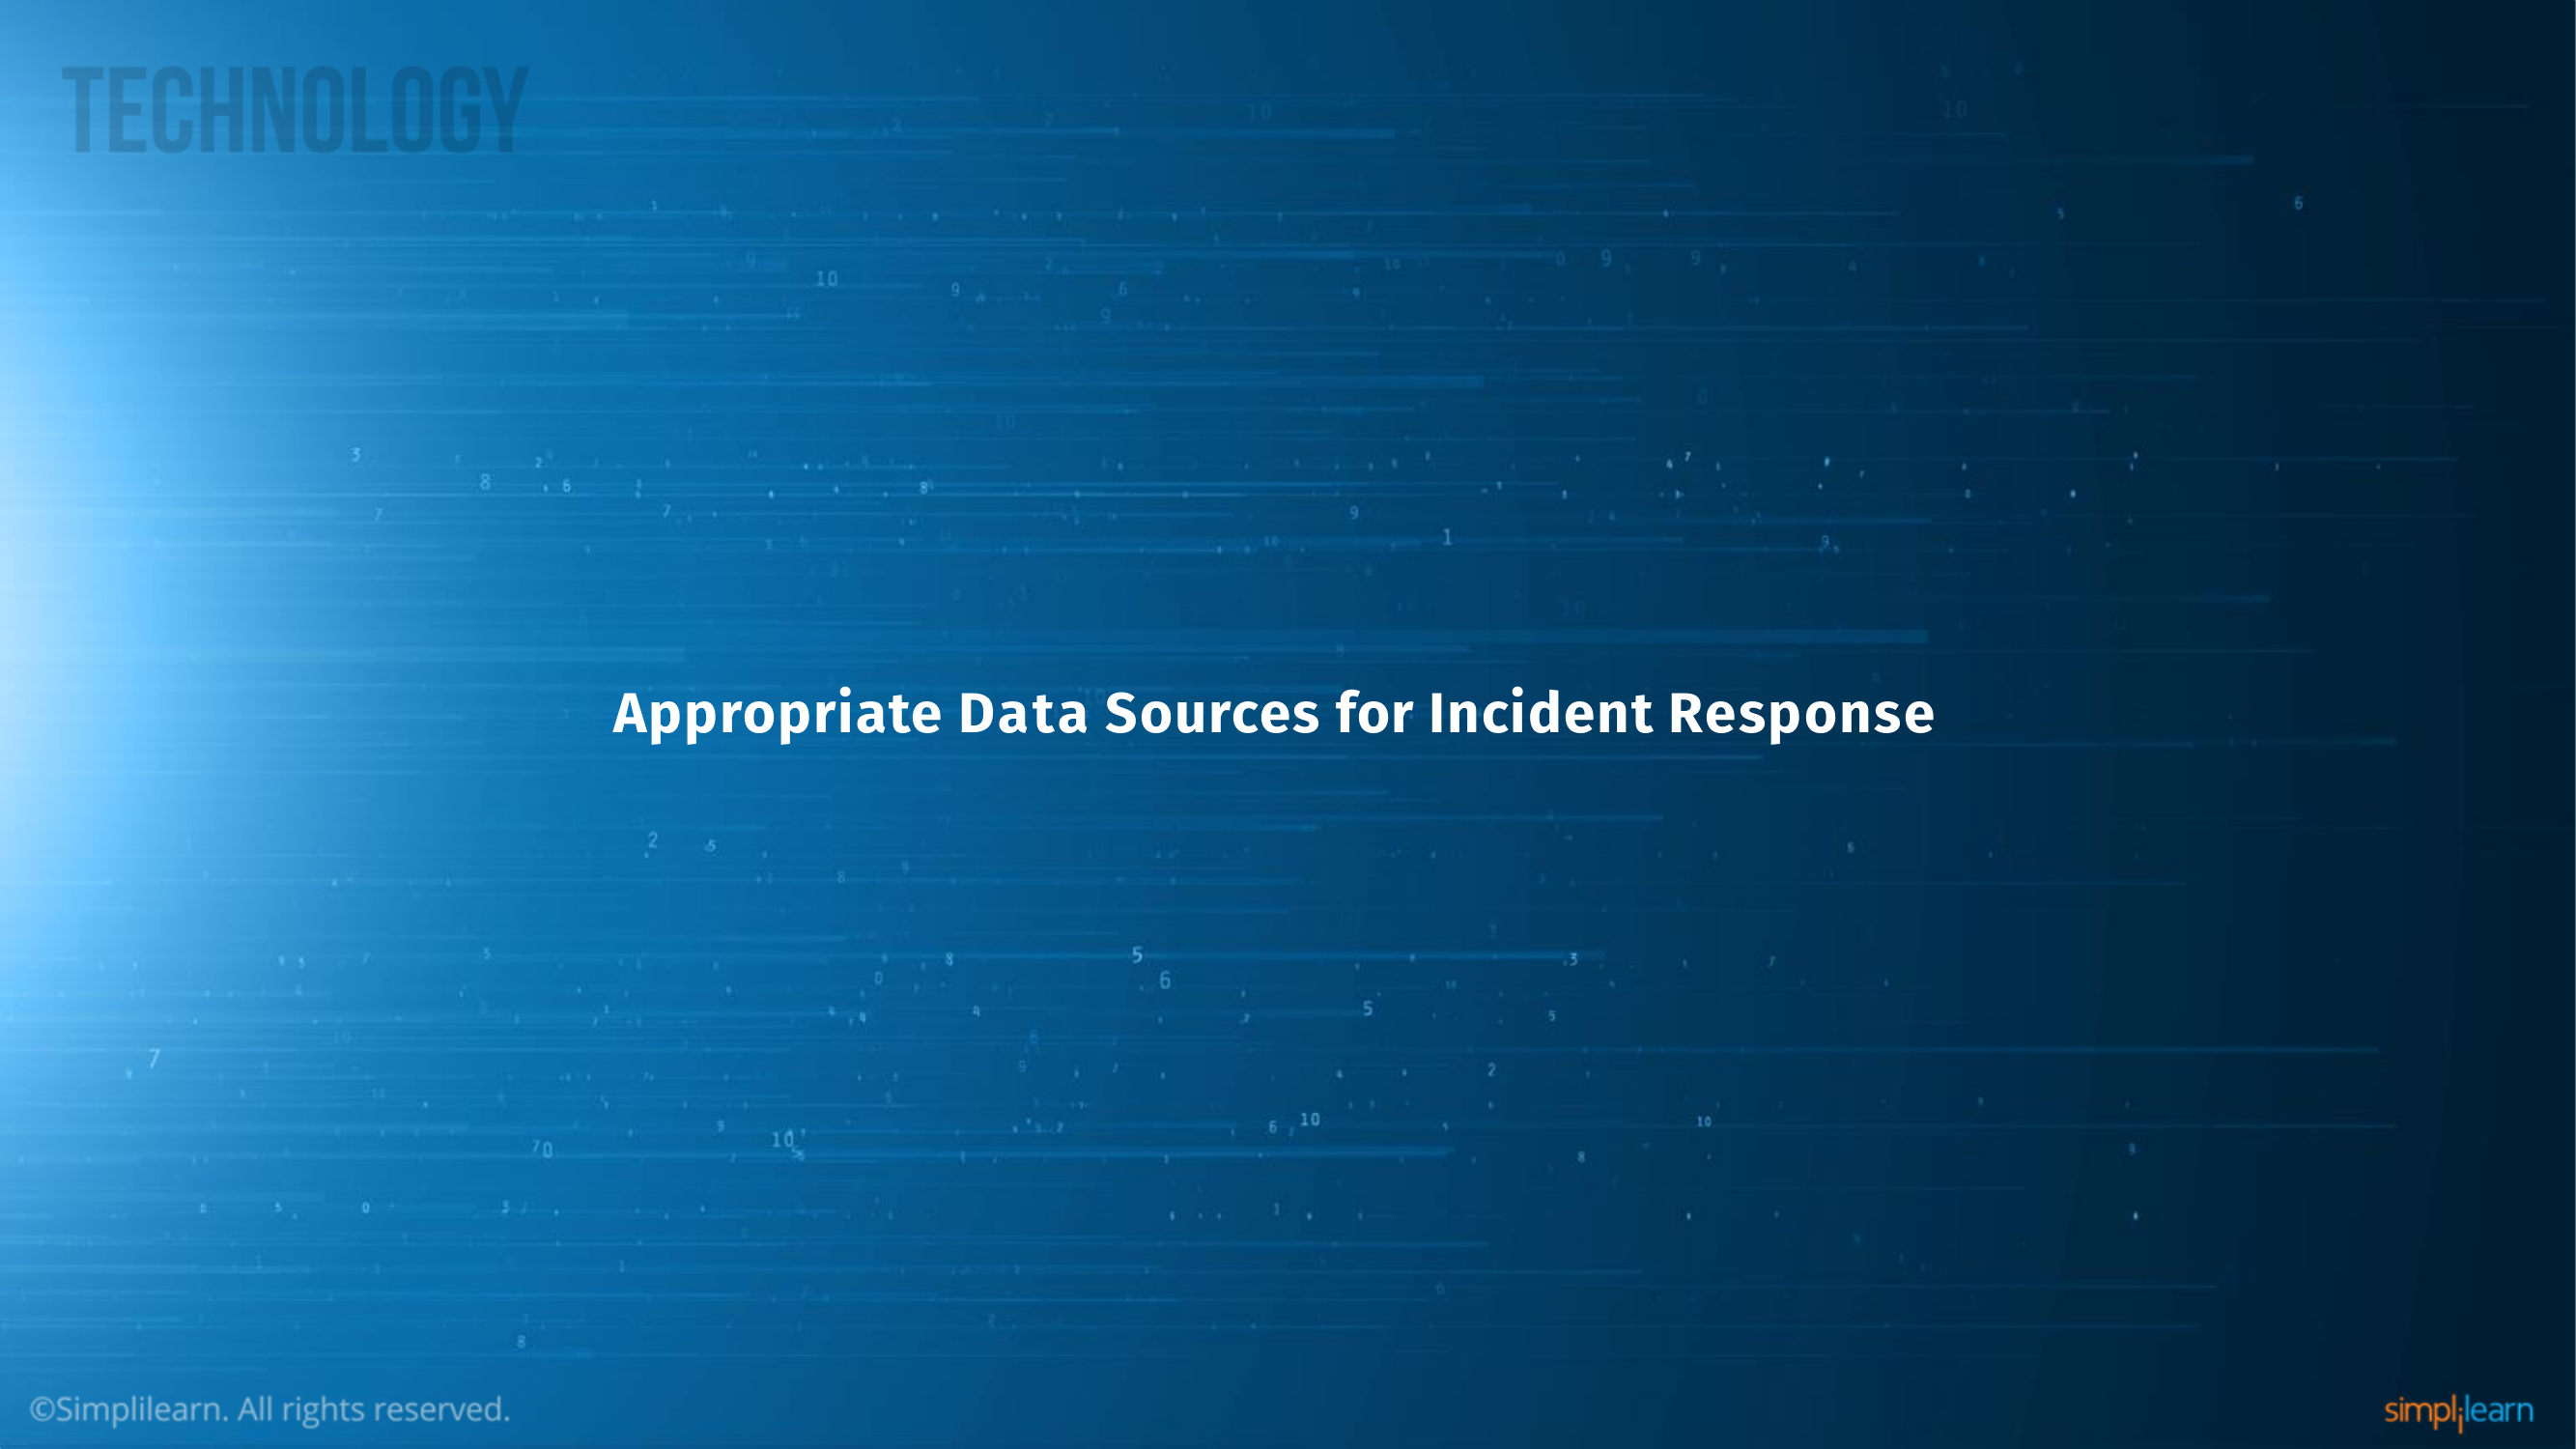

# Appropriate Data Sources for Incident Response